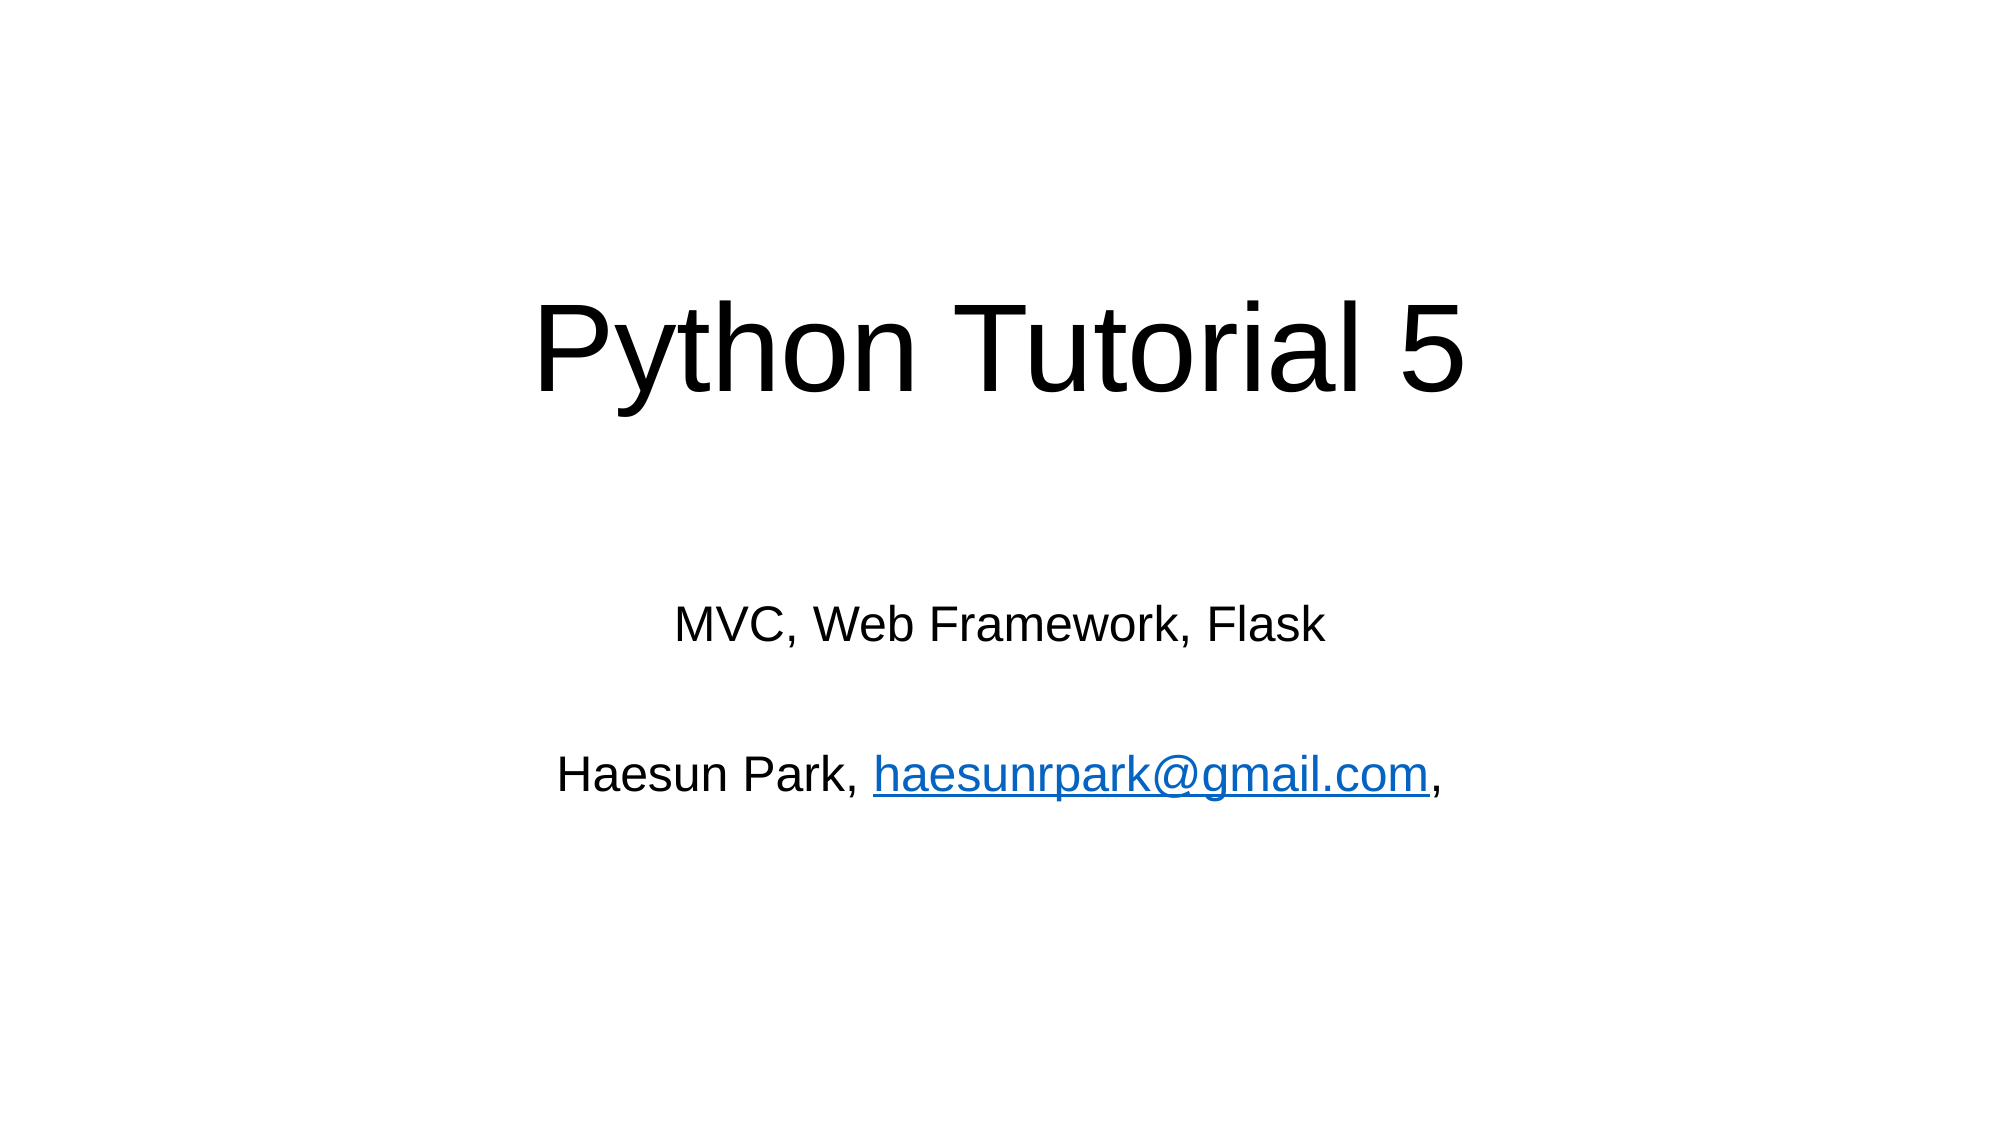

# Python Tutorial 5
MVC, Web Framework, Flask

Haesun Park, haesunrpark@gmail.com,